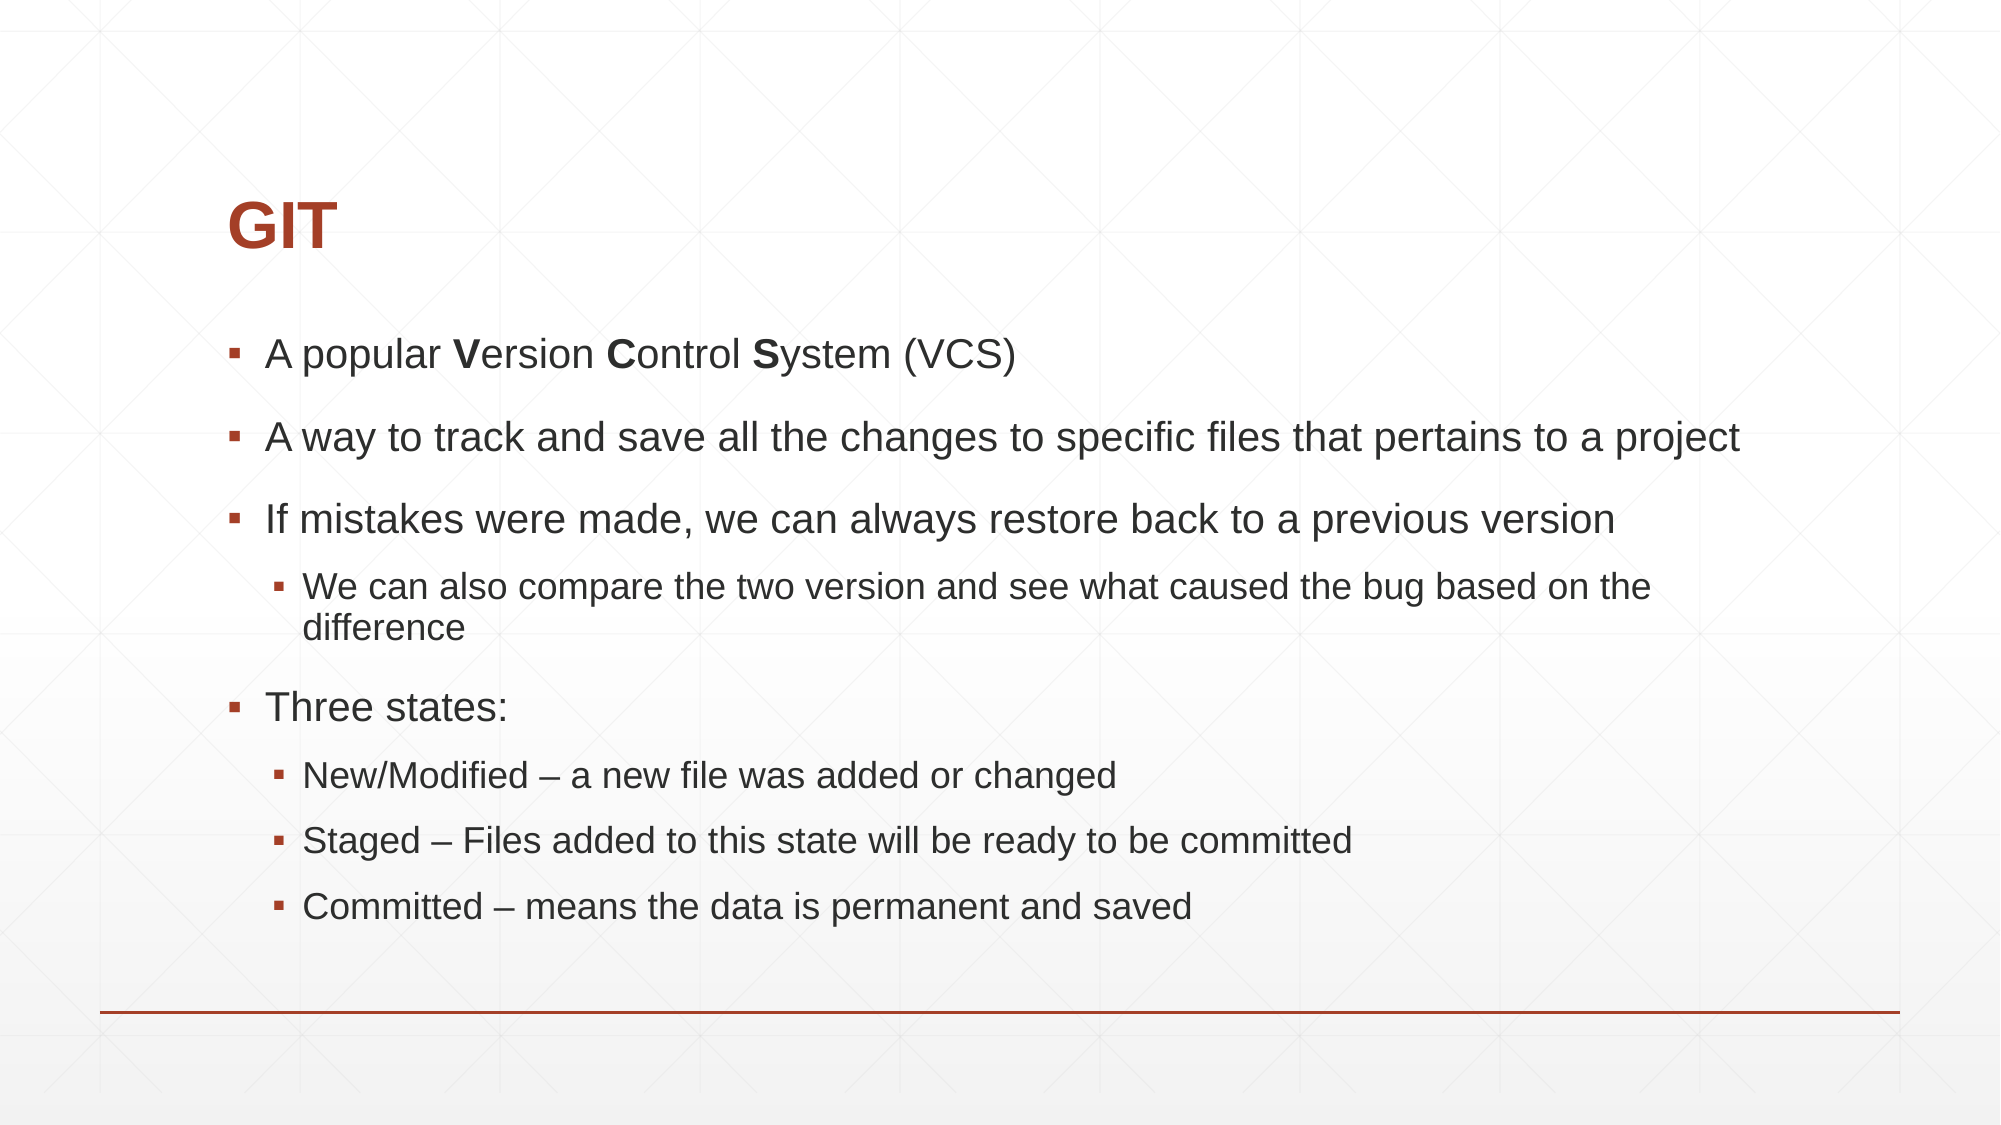

# GIT
A popular Version Control System (VCS)
A way to track and save all the changes to specific files that pertains to a project
If mistakes were made, we can always restore back to a previous version
We can also compare the two version and see what caused the bug based on the difference
Three states:
New/Modified – a new file was added or changed
Staged – Files added to this state will be ready to be committed
Committed – means the data is permanent and saved